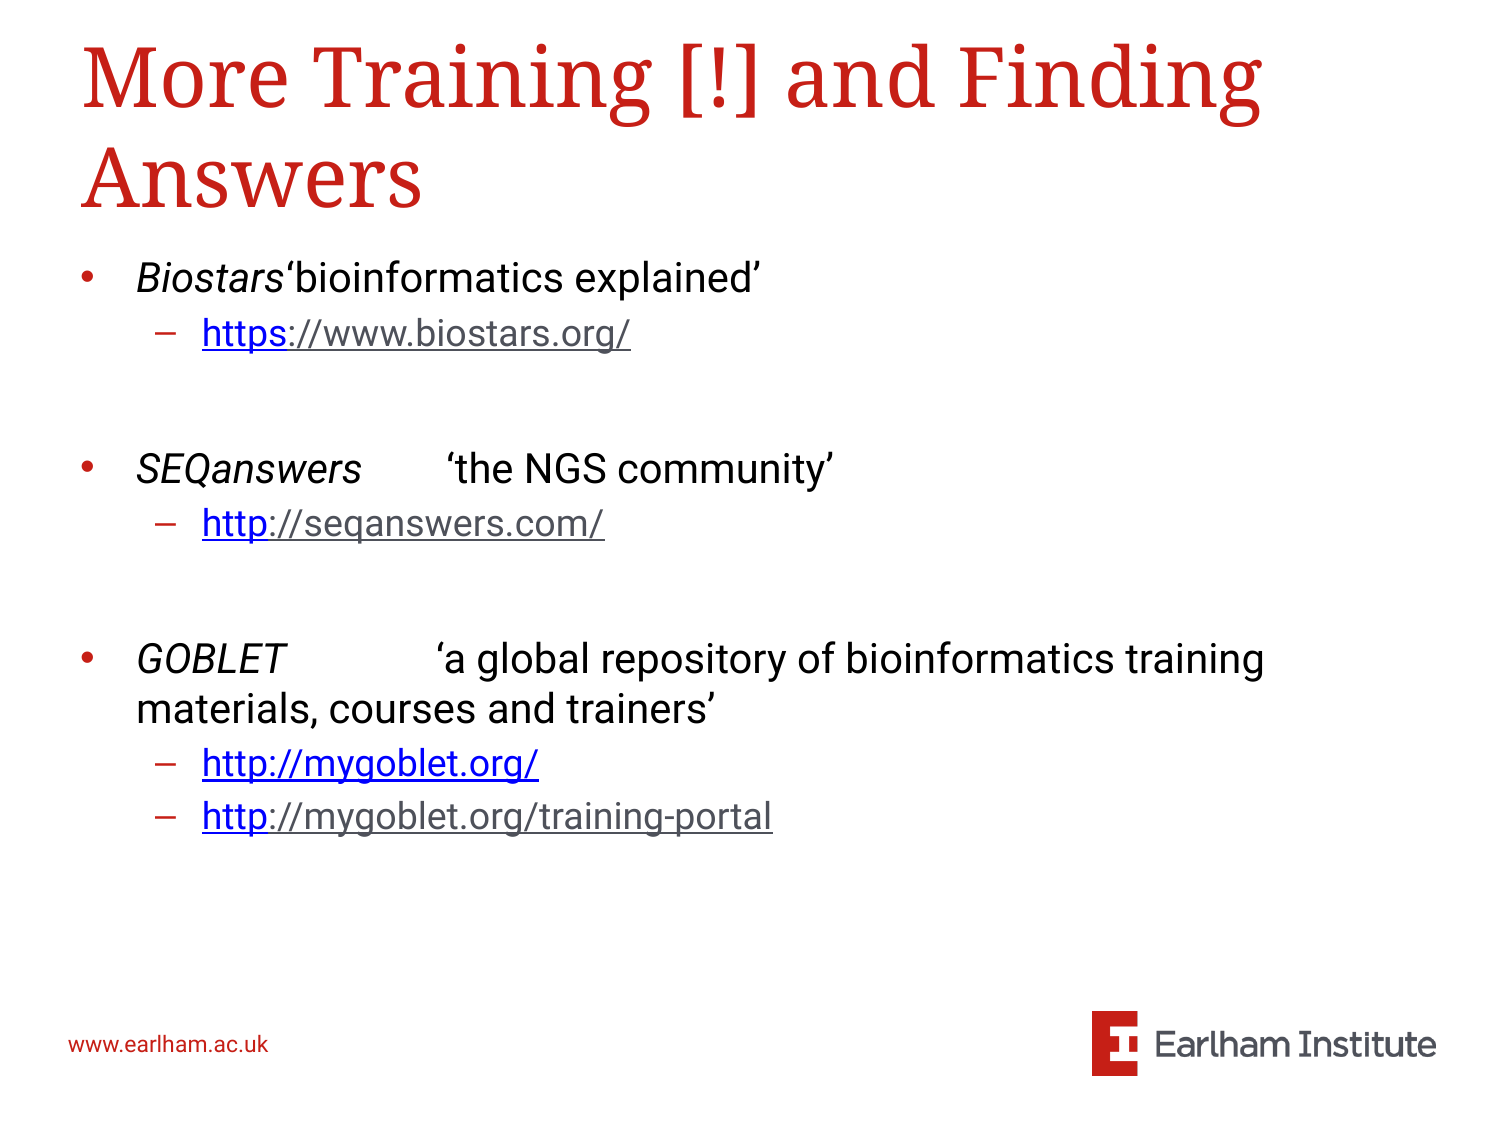

# More Training [!] and Finding Answers
Biostars	‘bioinformatics explained’
https://www.biostars.org/

SEQanswers	 ‘the NGS community’
http://seqanswers.com/

GOBLET	‘a global repository of bioinformatics training materials, courses and trainers’
http://mygoblet.org/
http://mygoblet.org/training-portal